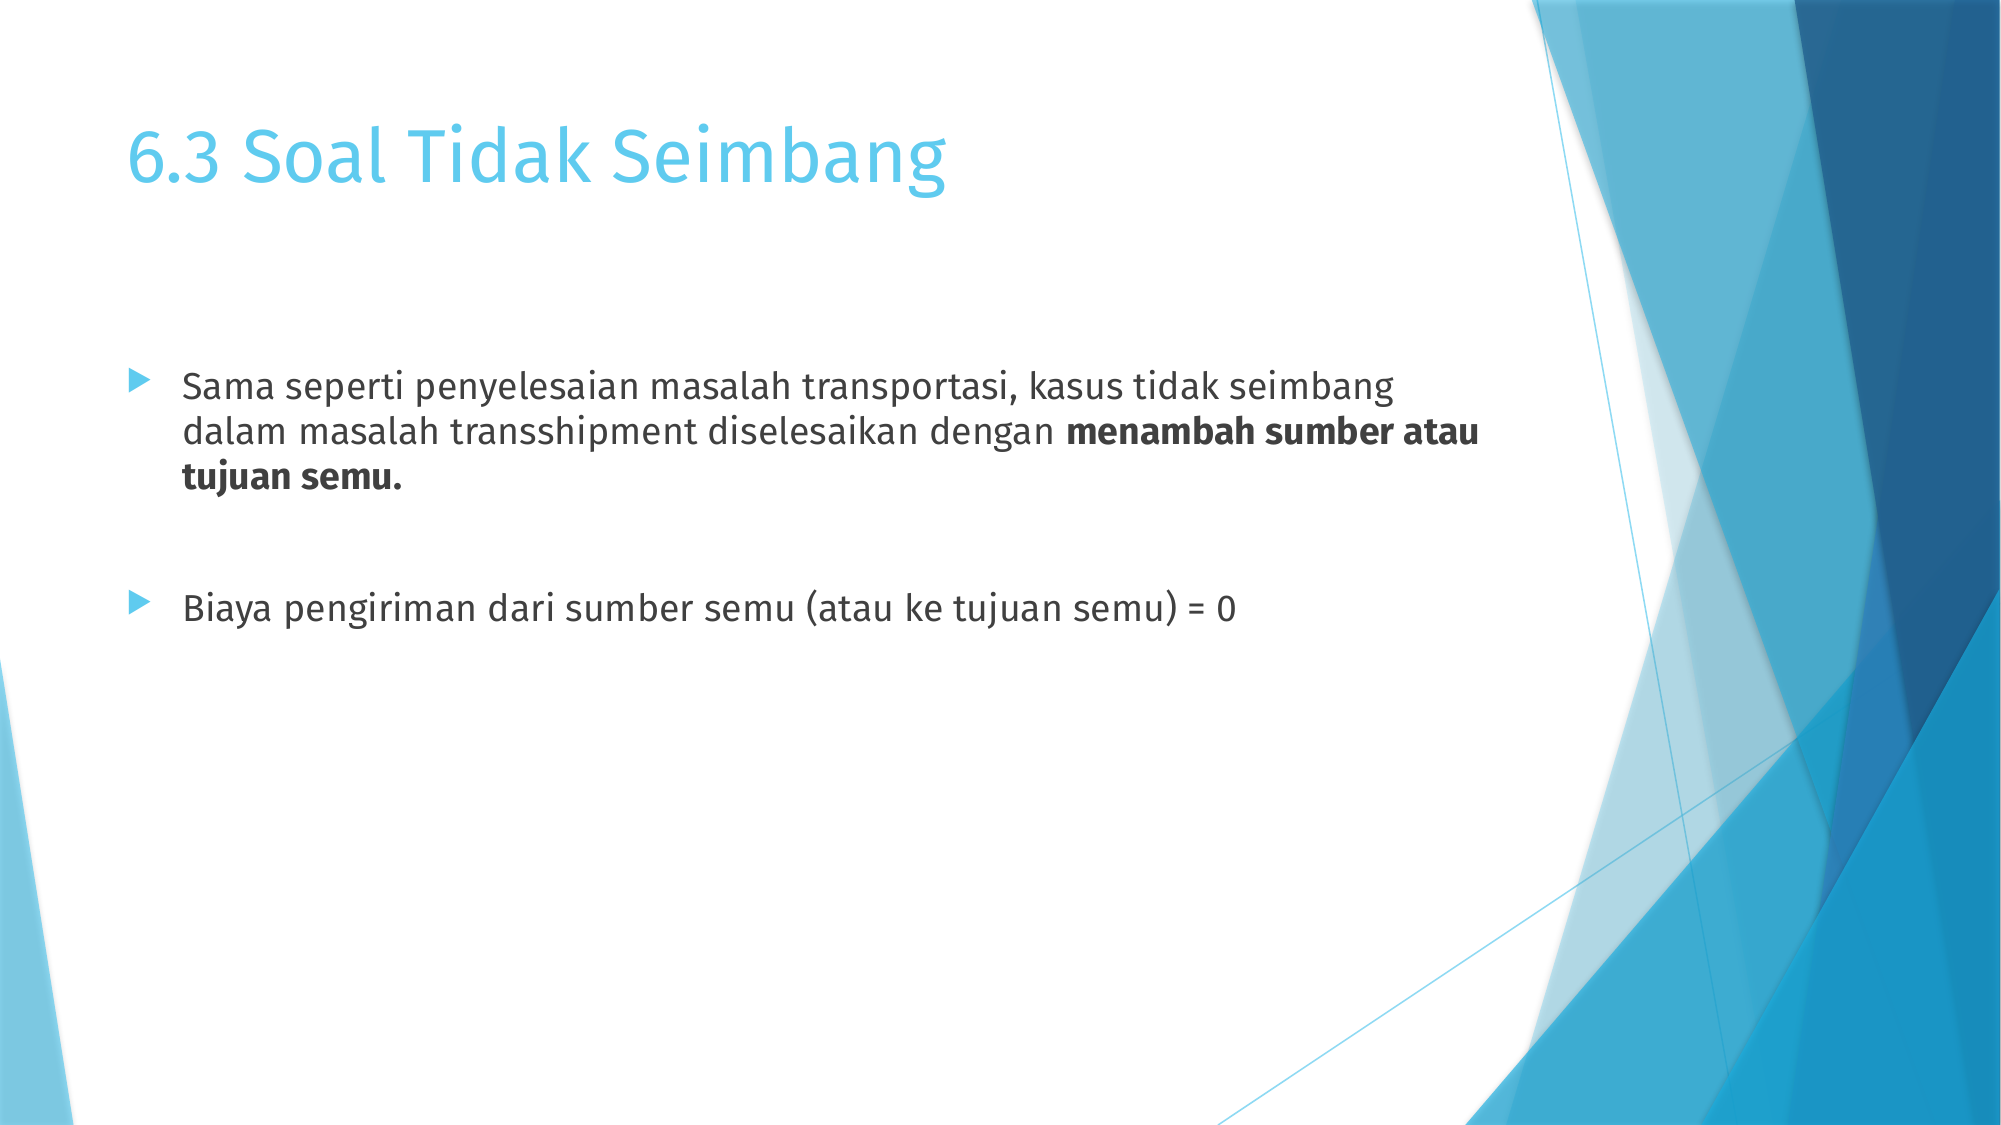

# 6.3 Soal Tidak Seimbang
Sama seperti penyelesaian masalah transportasi, kasus tidak seimbang dalam masalah transshipment diselesaikan dengan menambah sumber atau tujuan semu.

Biaya pengiriman dari sumber semu (atau ke tujuan semu) = 0